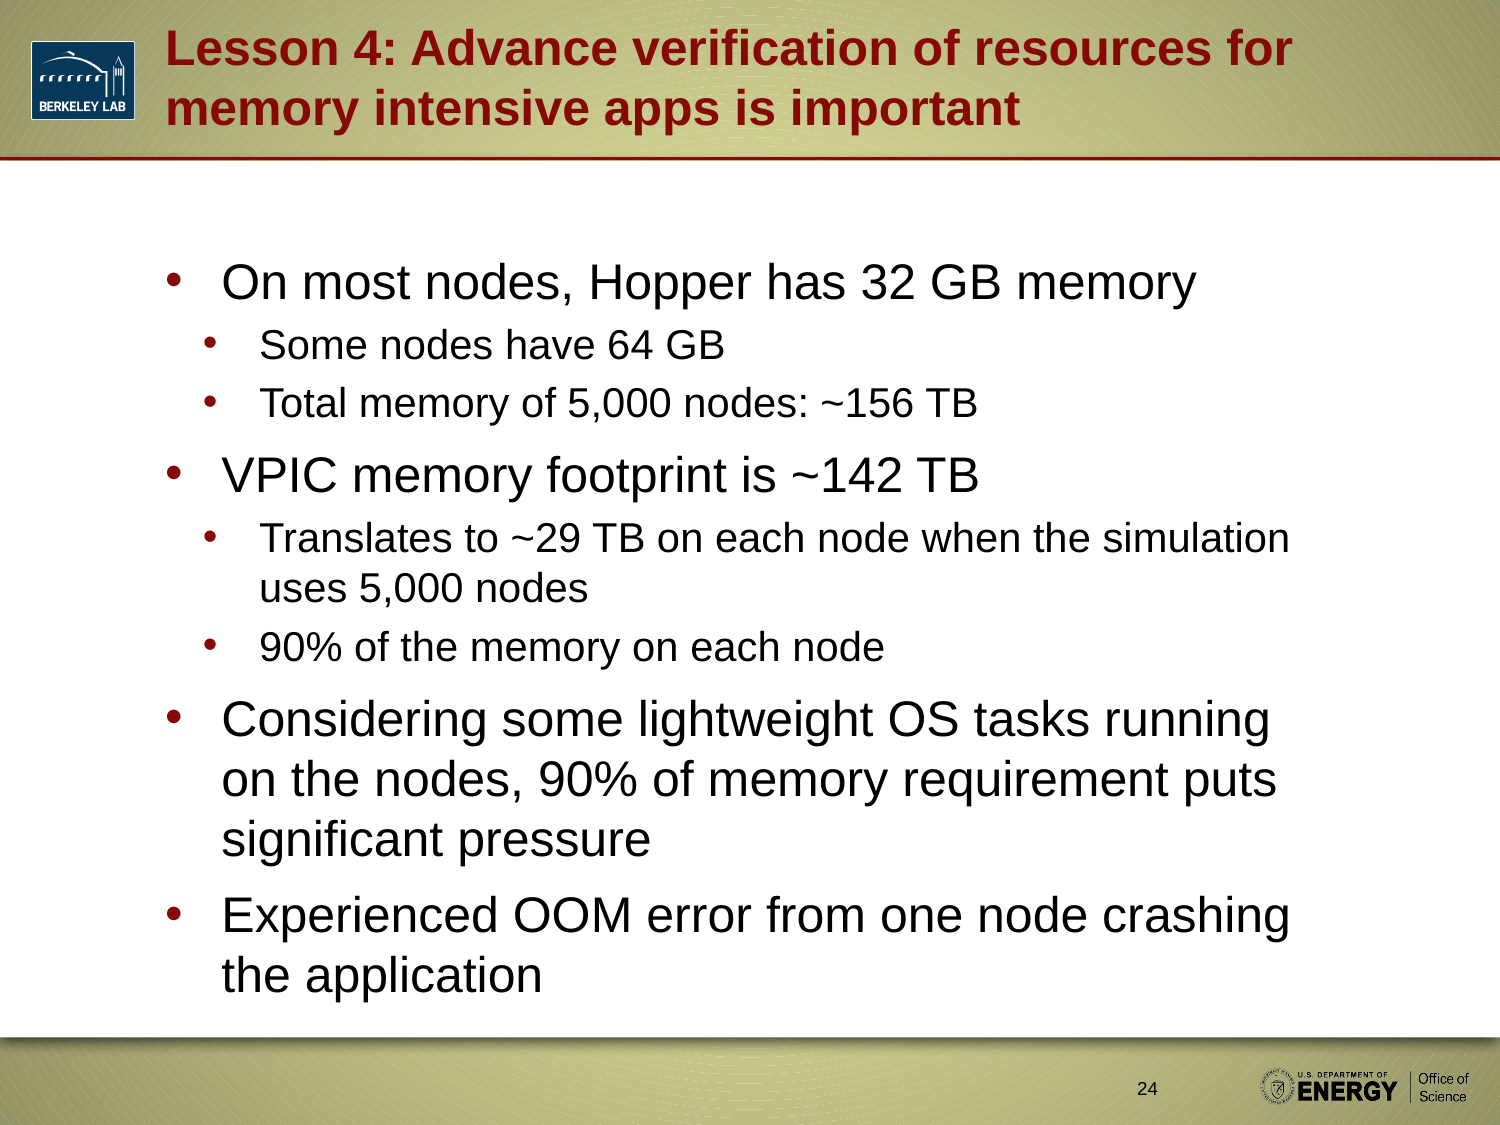

# Lesson 4: Advance verification of resources for memory intensive apps is important
On most nodes, Hopper has 32 GB memory
Some nodes have 64 GB
Total memory of 5,000 nodes: ~156 TB
VPIC memory footprint is ~142 TB
Translates to ~29 TB on each node when the simulation uses 5,000 nodes
90% of the memory on each node
Considering some lightweight OS tasks running on the nodes, 90% of memory requirement puts significant pressure
Experienced OOM error from one node crashing the application

24